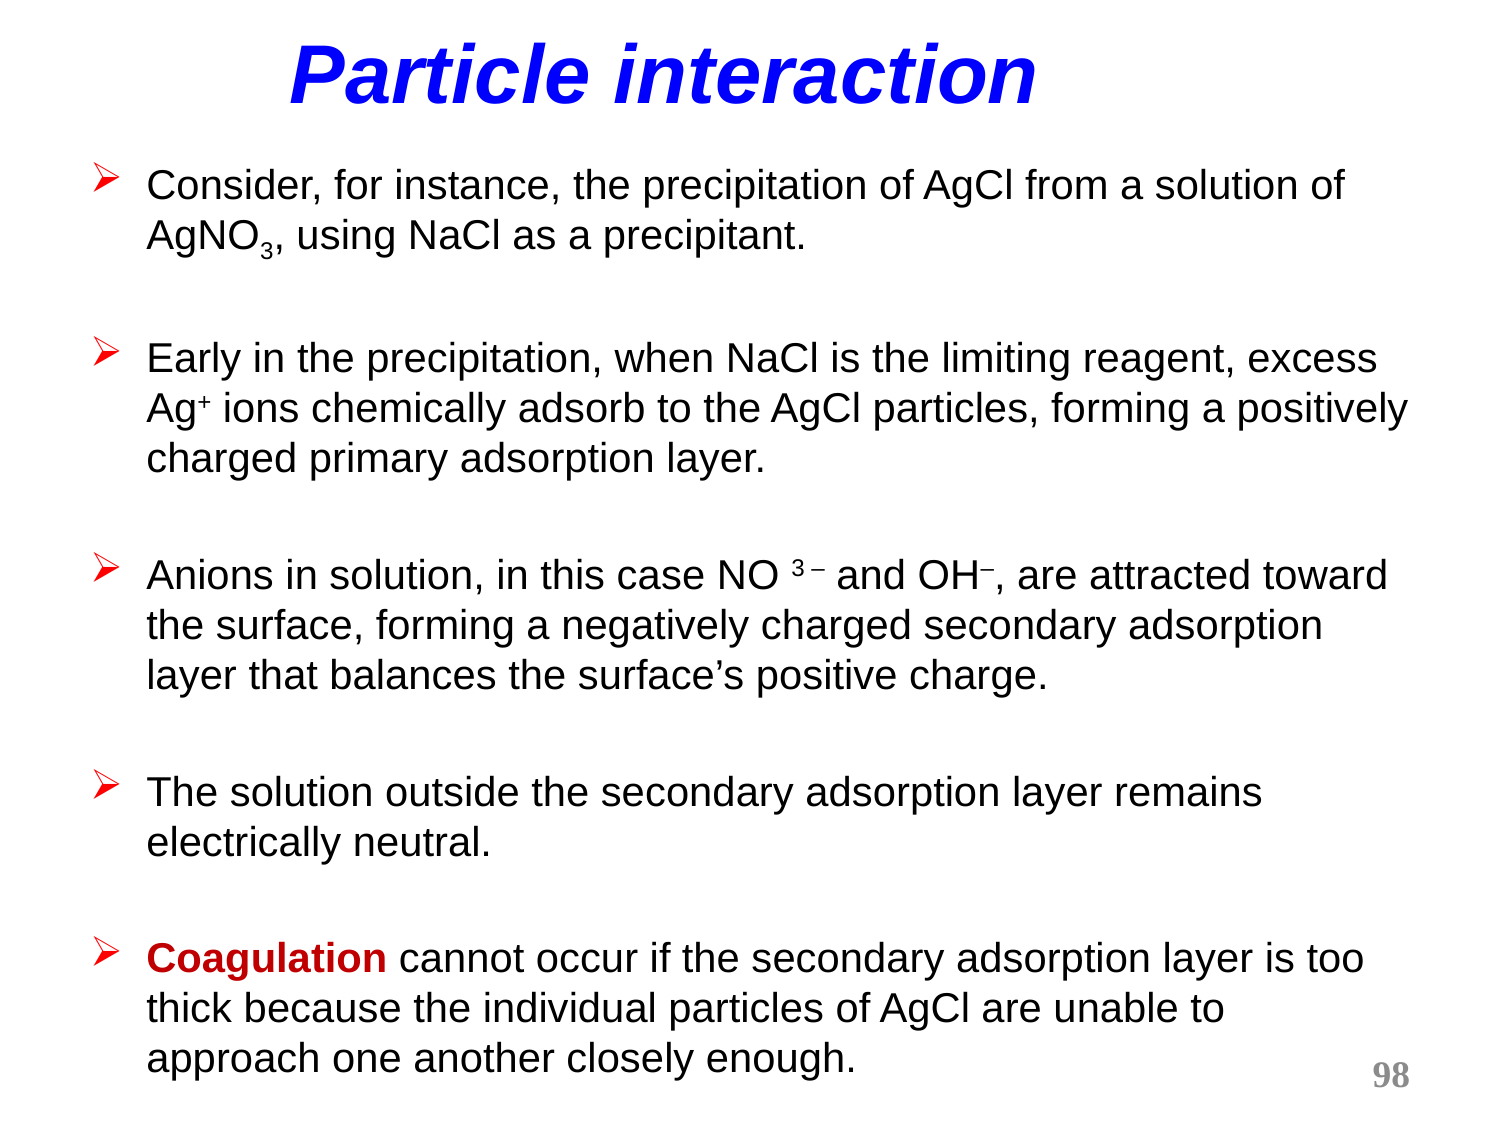

Particle interaction
Consider, for instance, the precipitation of AgCl from a solution of AgNO3, using NaCl as a precipitant.

Early in the precipitation, when NaCl is the limiting reagent, excess Ag+ ions chemically adsorb to the AgCl particles, forming a positively charged primary adsorption layer.

Anions in solution, in this case NO 3 – and OH–, are attracted toward the surface, forming a negatively charged secondary adsorption layer that balances the surface’s positive charge.

The solution outside the secondary adsorption layer remains electrically neutral.

Coagulation cannot occur if the secondary adsorption layer is too thick because the individual particles of AgCl are unable to approach one another closely enough.

98